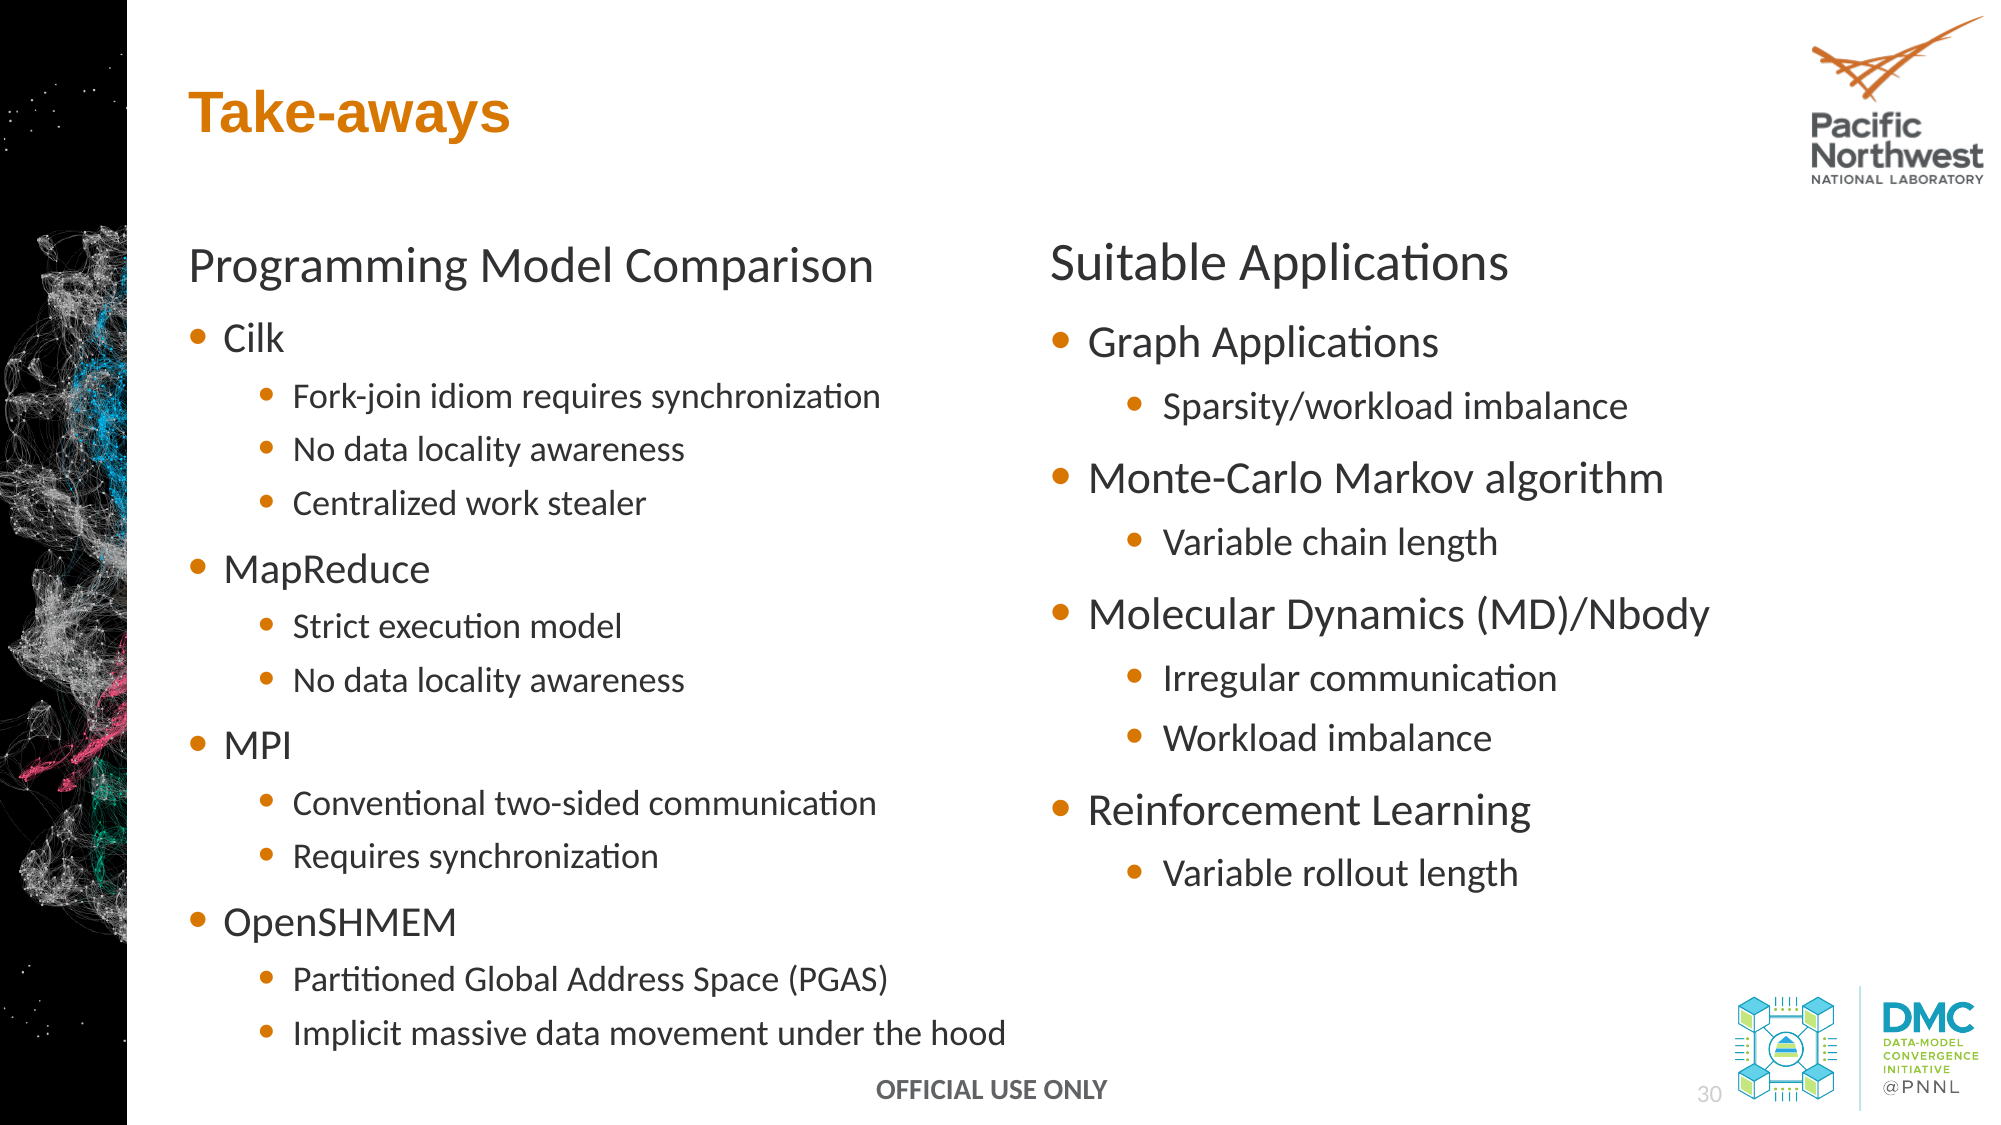

# Take-aways
Suitable Applications
Graph Applications
Sparsity/workload imbalance
Monte-Carlo Markov algorithm
Variable chain length
Molecular Dynamics (MD)/Nbody
Irregular communication
Workload imbalance
Reinforcement Learning
Variable rollout length
Programming Model Comparison
Cilk
Fork-join idiom requires synchronization
No data locality awareness
Centralized work stealer
MapReduce
Strict execution model
No data locality awareness
MPI
Conventional two-sided communication
Requires synchronization
OpenSHMEM
Partitioned Global Address Space (PGAS)
Implicit massive data movement under the hood
30